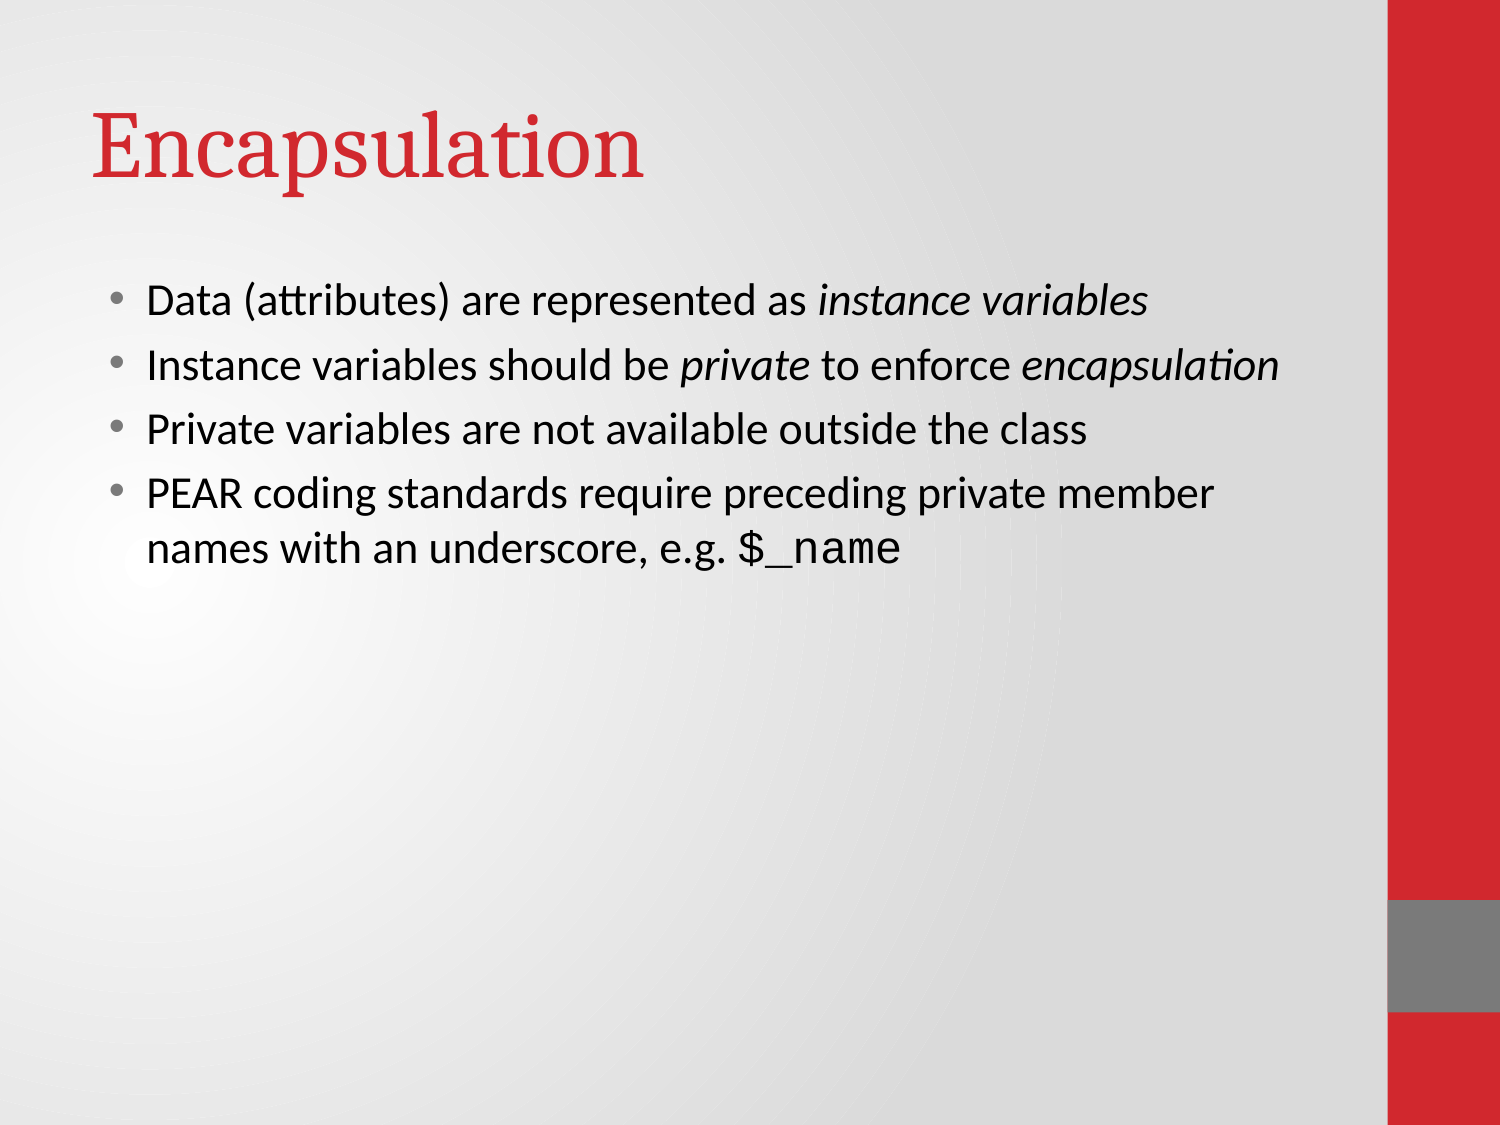

# Encapsulation
Data (attributes) are represented as instance variables
Instance variables should be private to enforce encapsulation
Private variables are not available outside the class
PEAR coding standards require preceding private member names with an underscore, e.g. $_name